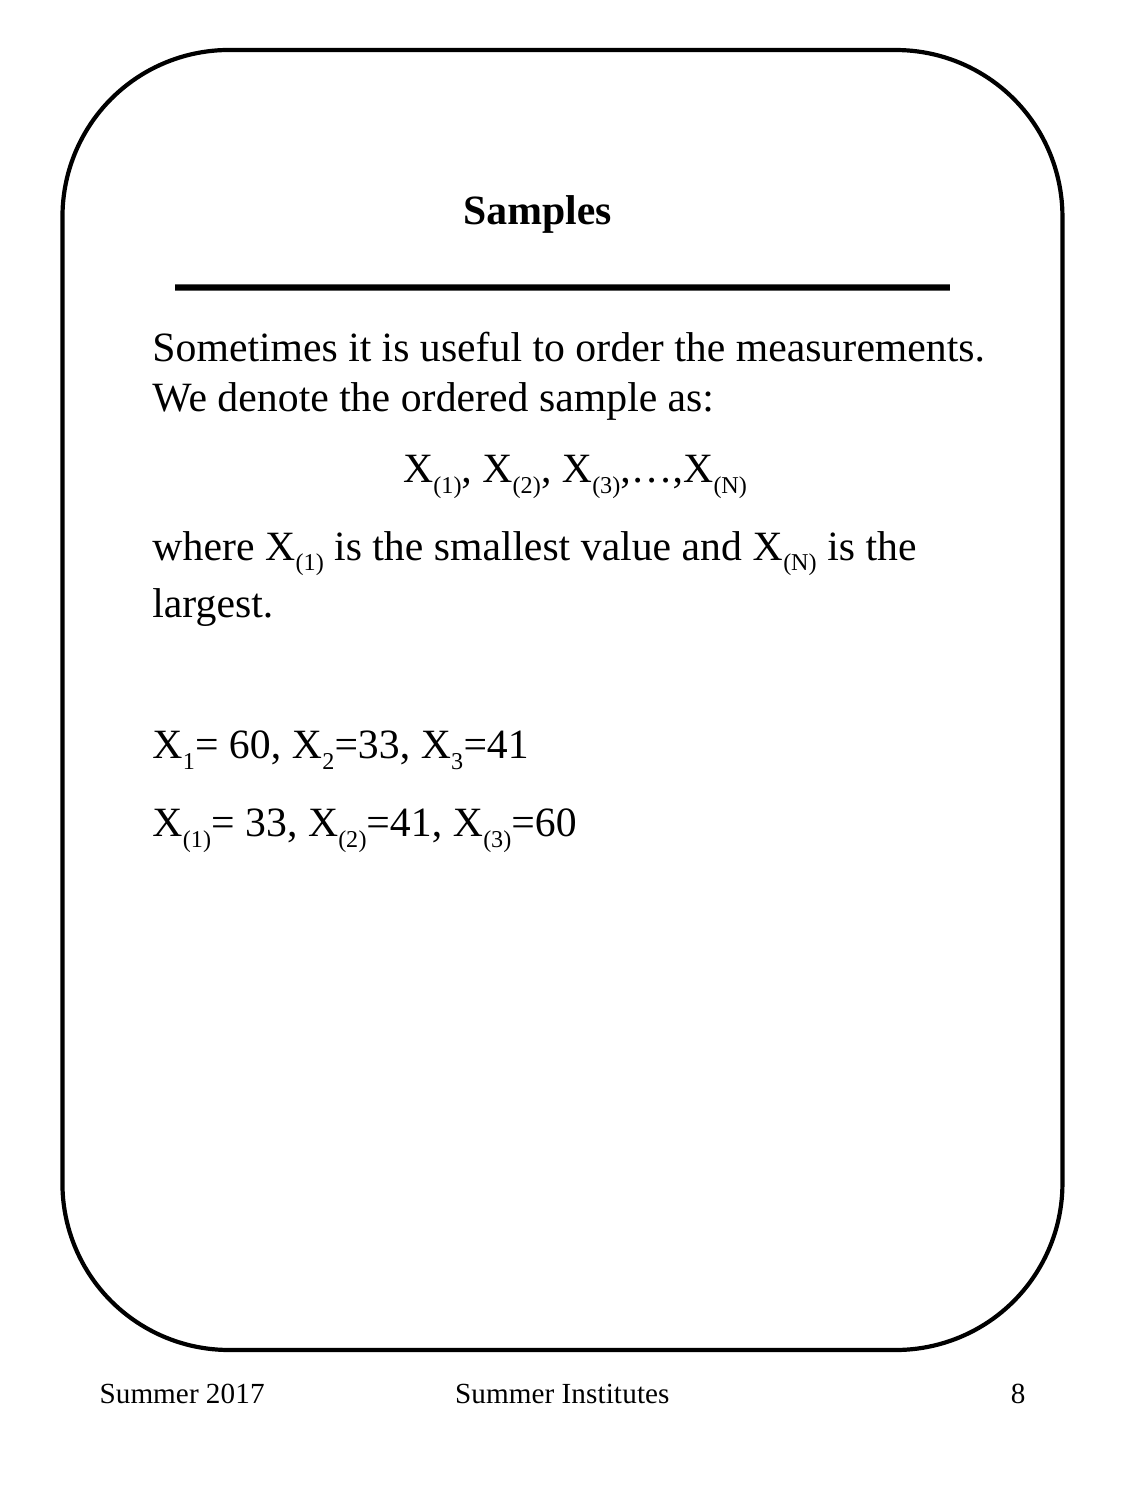

Samples

Sometimes it is useful to order the measurements. We denote the ordered sample as:
X(1), X(2), X(3),…,X(N)
where X(1) is the smallest value and X(N) is the largest.

X1= 60, X2=33, X3=41
X(1)= 33, X(2)=41, X(3)=60

Summer 2017
Summer Institutes
8